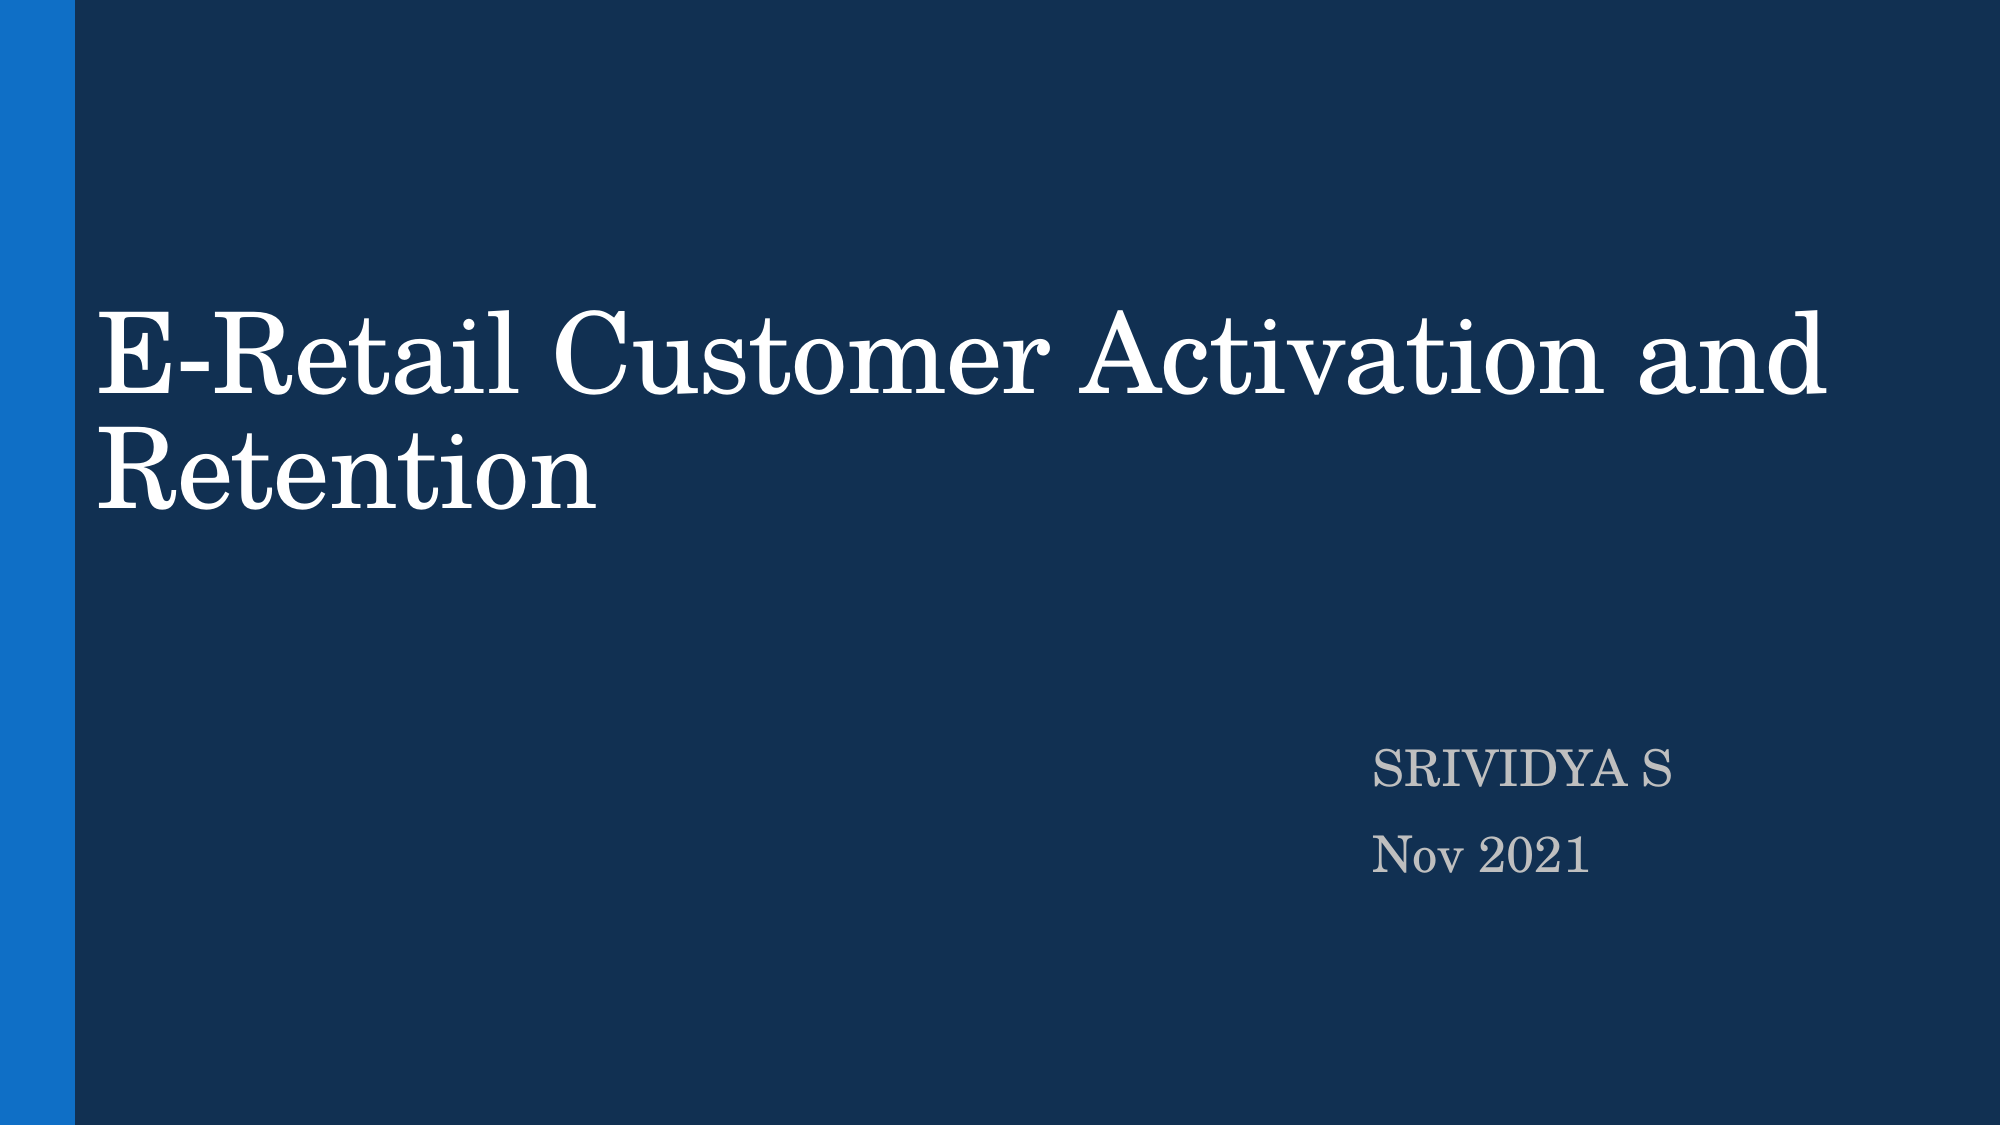

# E-Retail Customer Activation and Retention
SRIVIDYA S
Nov 2021